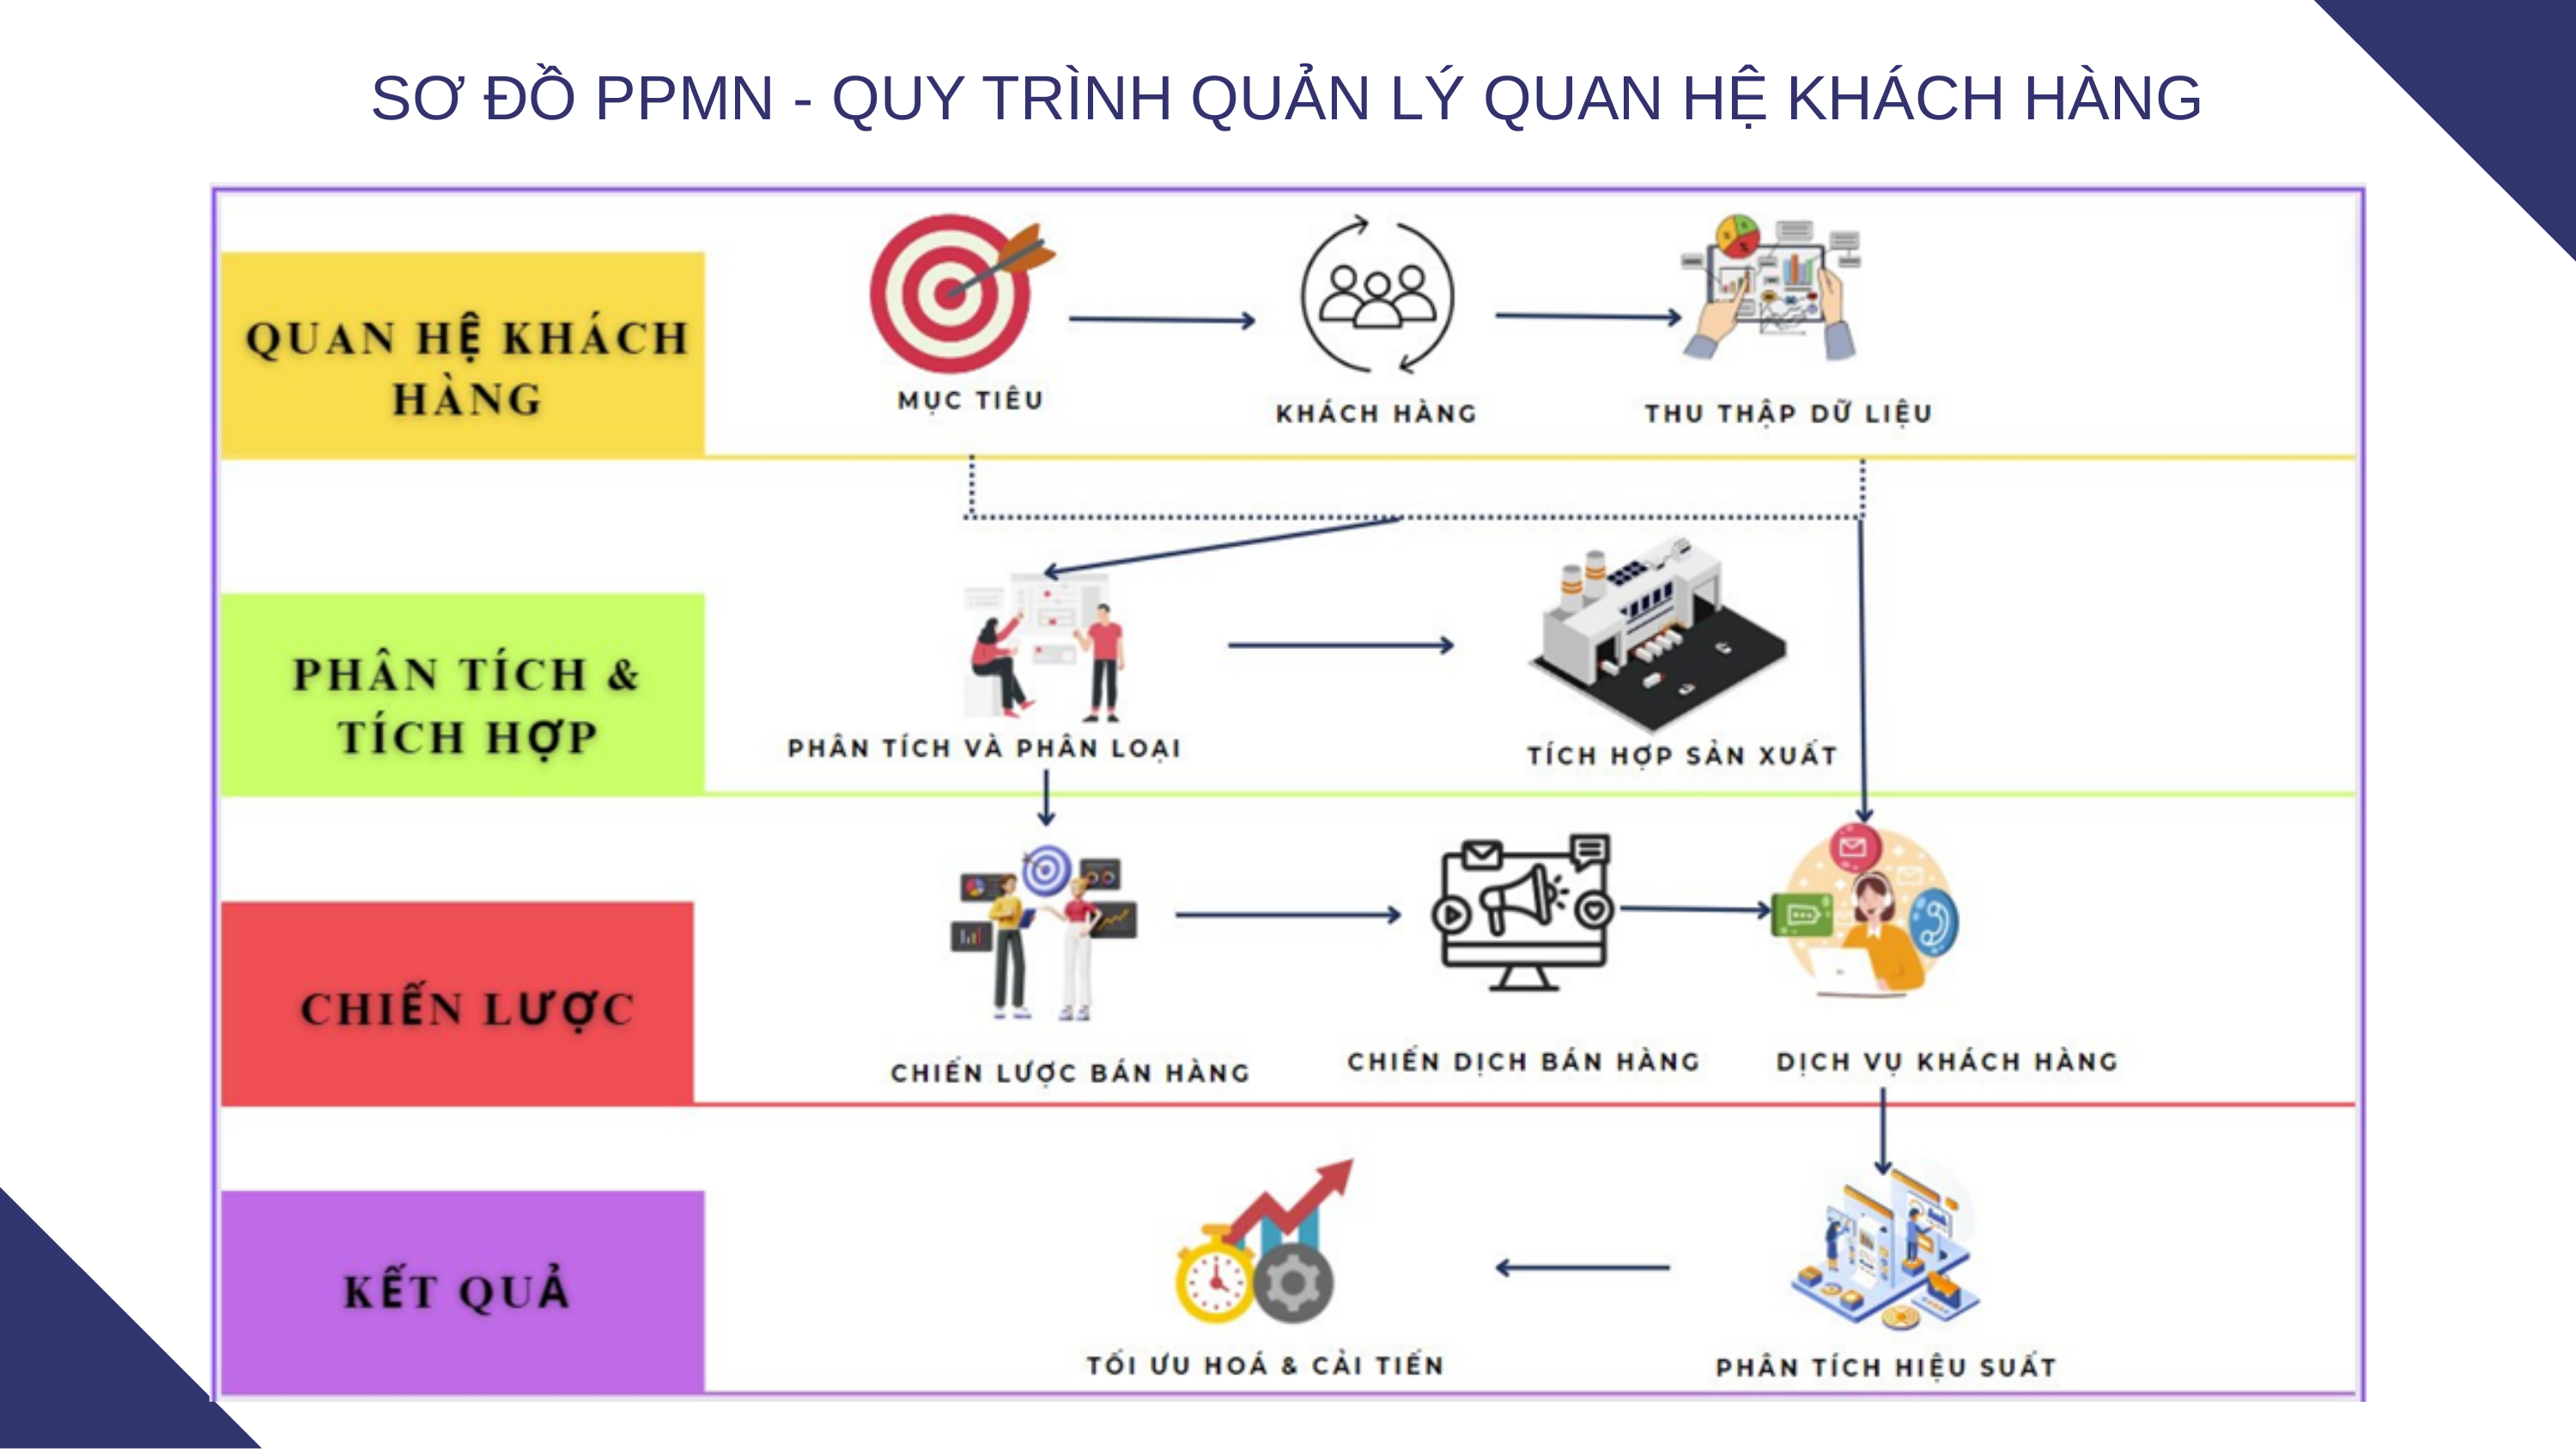

SƠ ĐỒ PPMN - QUY TRÌNH QUẢN LÝ QUAN HỆ KHÁCH HÀNG